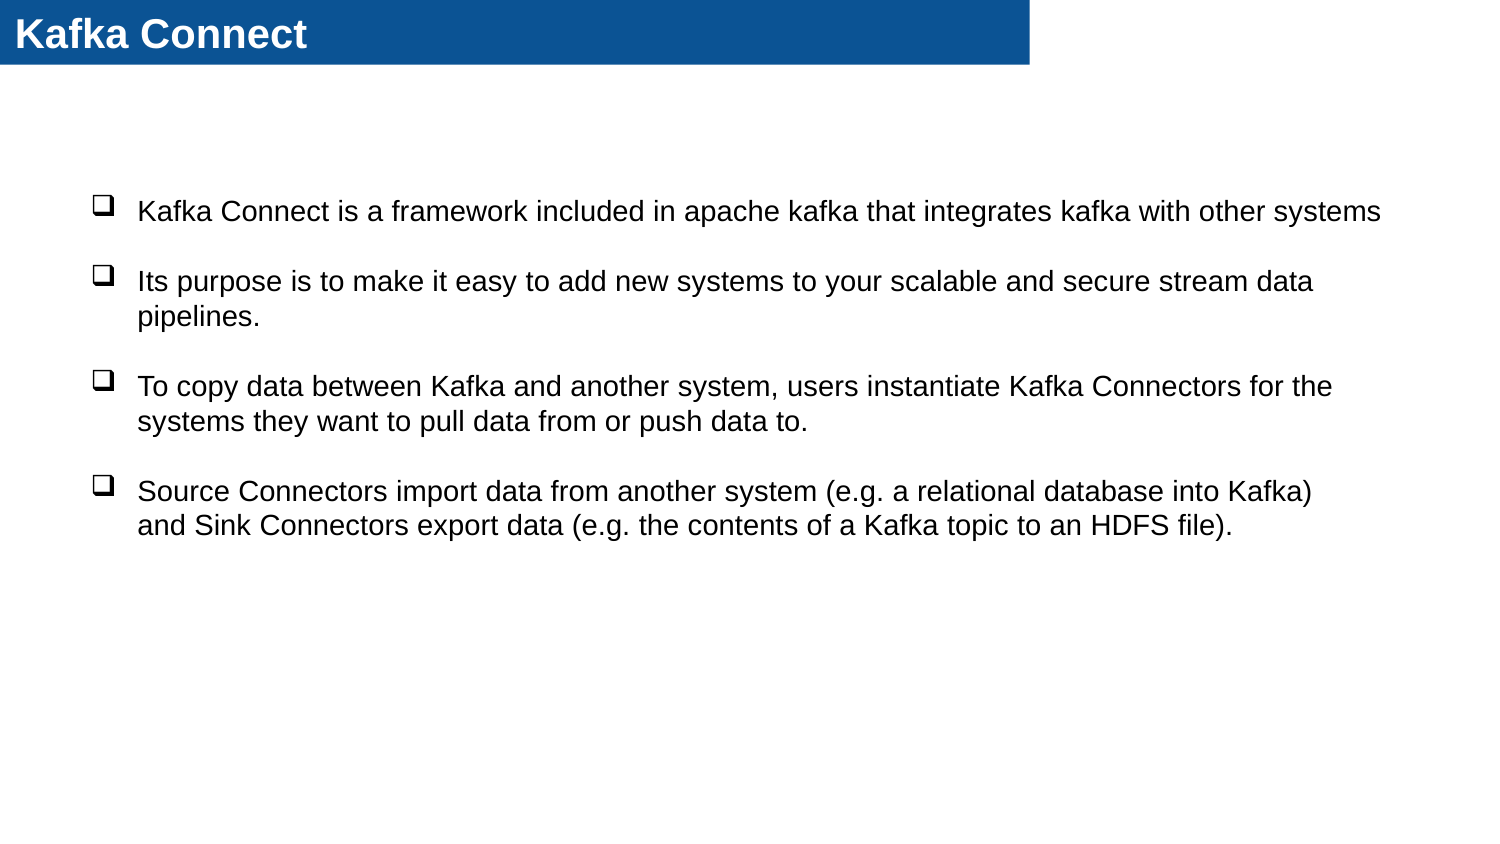

Kafka Connect
Kafka Connect is a framework included in apache kafka that integrates kafka with other systems

Its purpose is to make it easy to add new systems to your scalable and secure stream data pipelines.

To copy data between Kafka and another system, users instantiate Kafka Connectors for the systems they want to pull data from or push data to.

Source Connectors import data from another system (e.g. a relational database into Kafka) and Sink Connectors export data (e.g. the contents of a Kafka topic to an HDFS file).